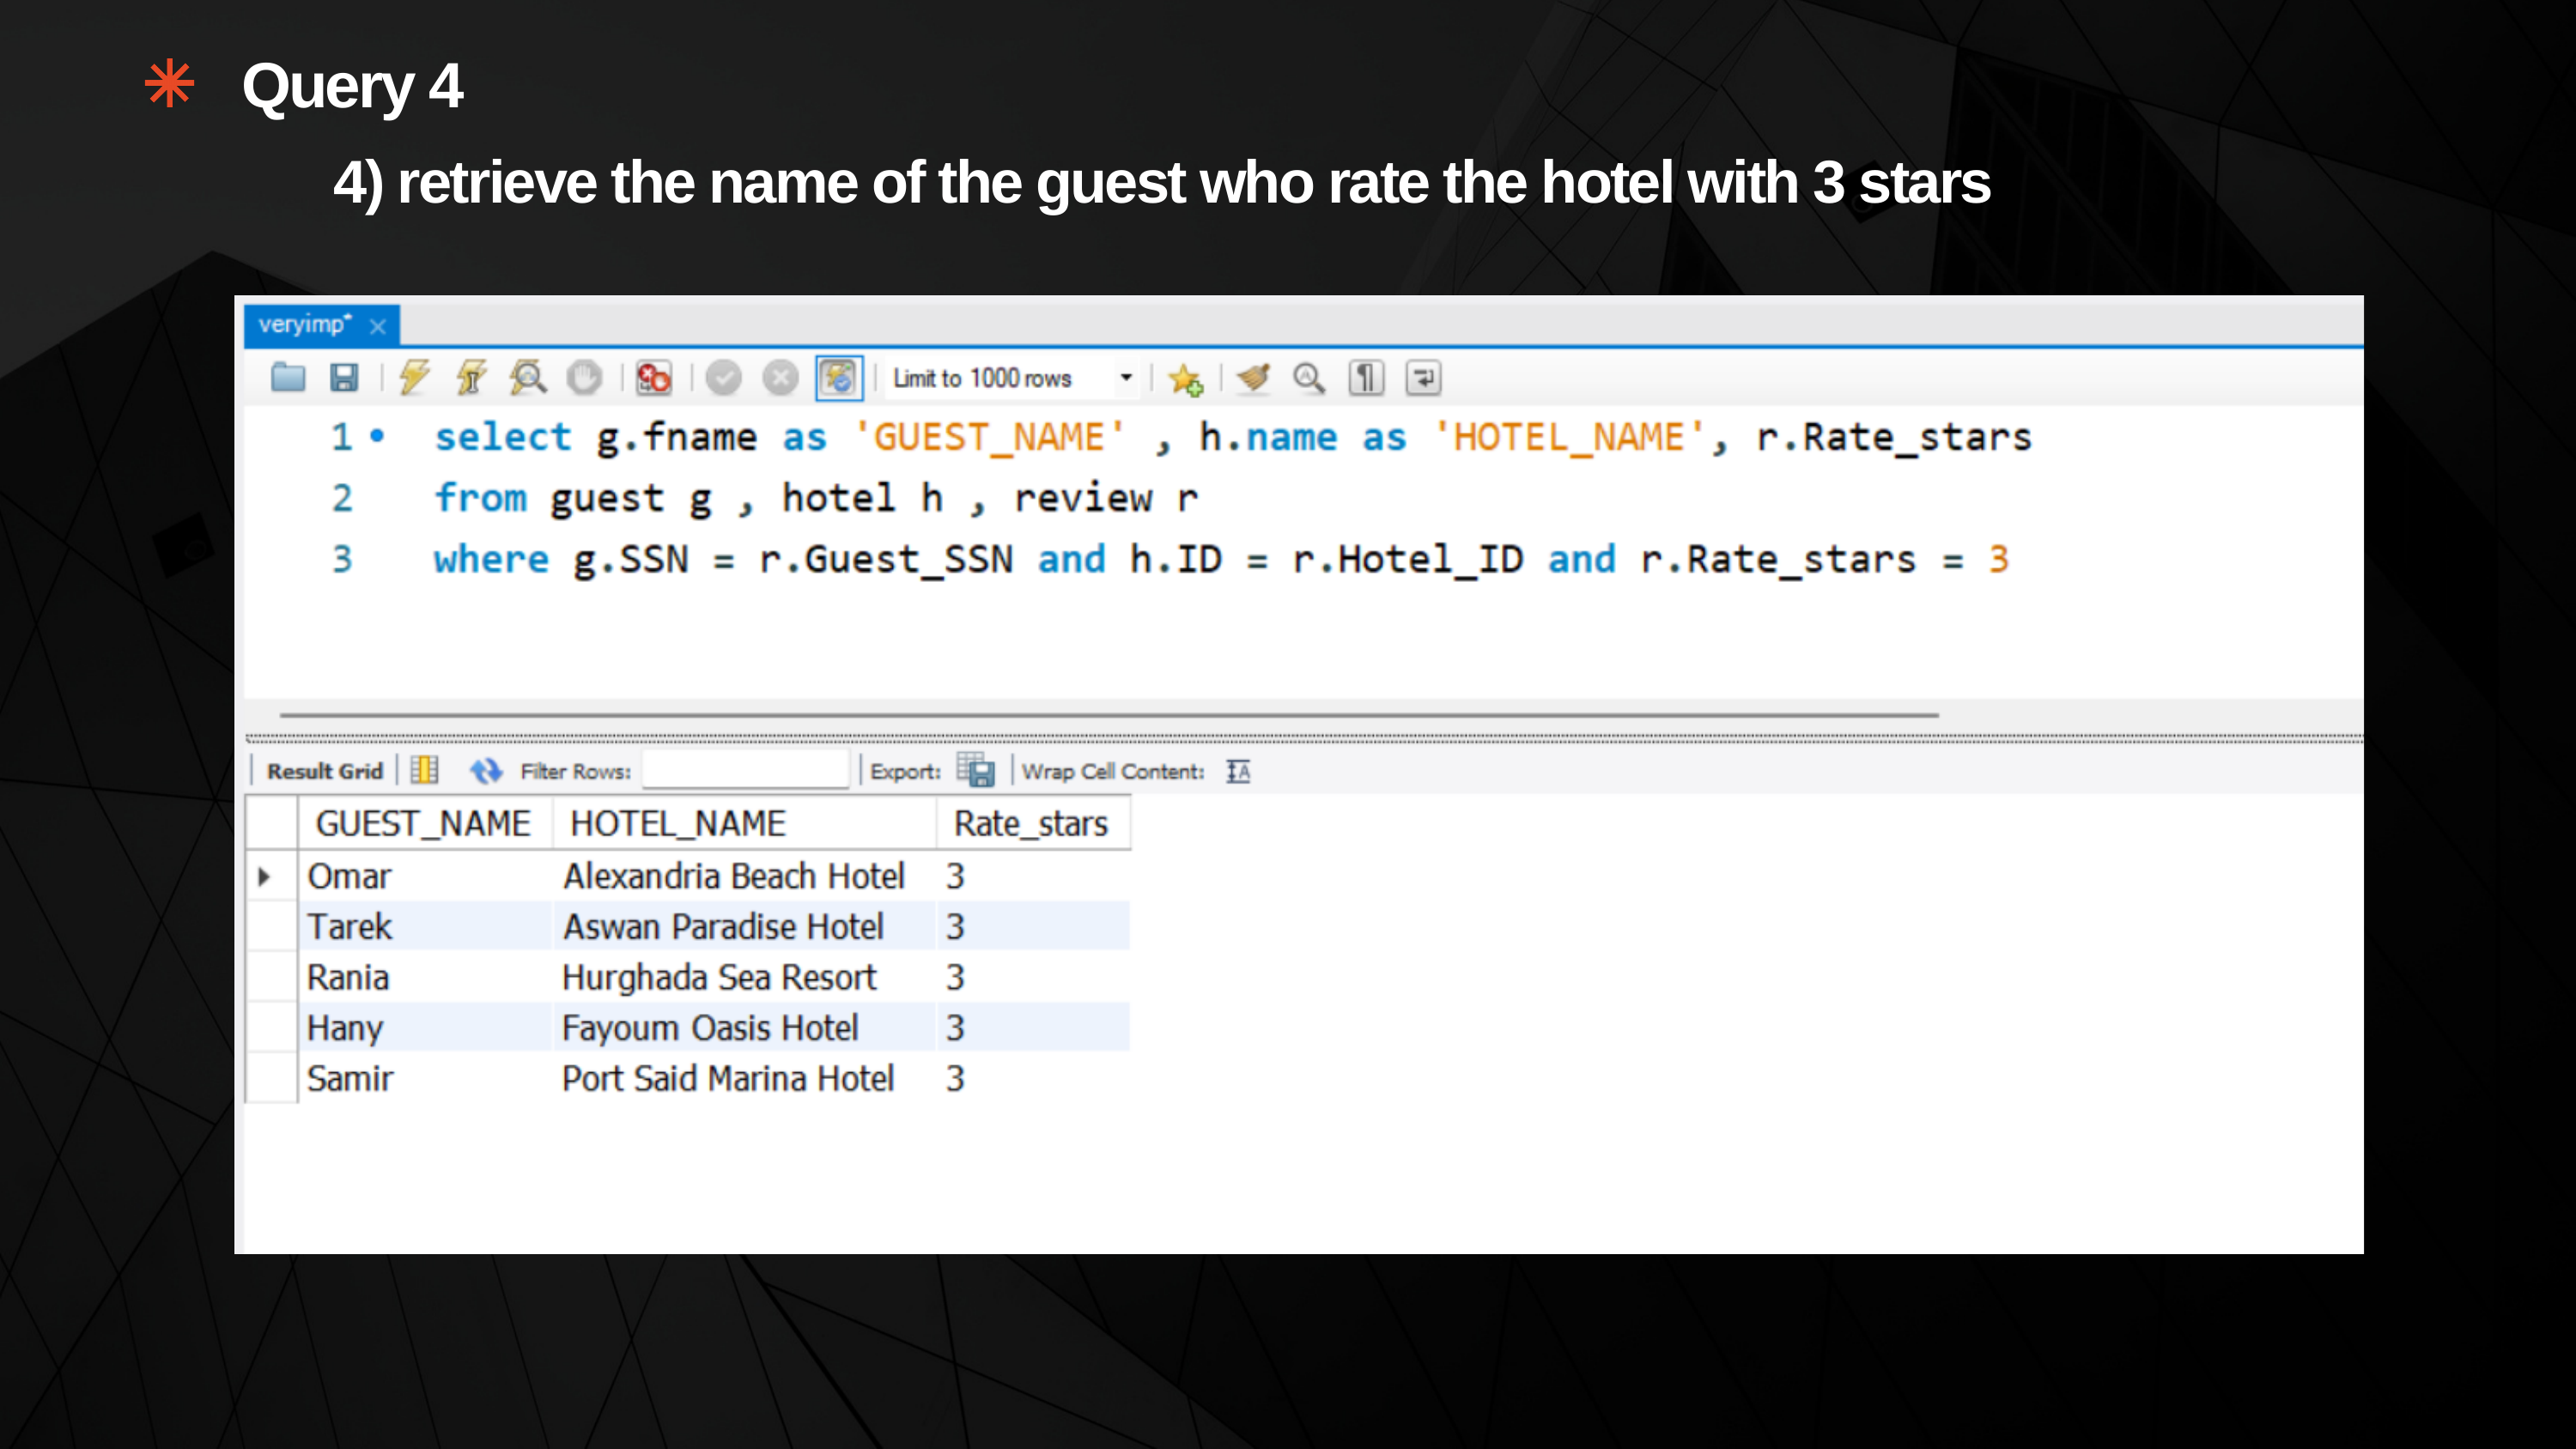

Query 4

4) retrieve the name of the guest who rate the hotel with 3 stars